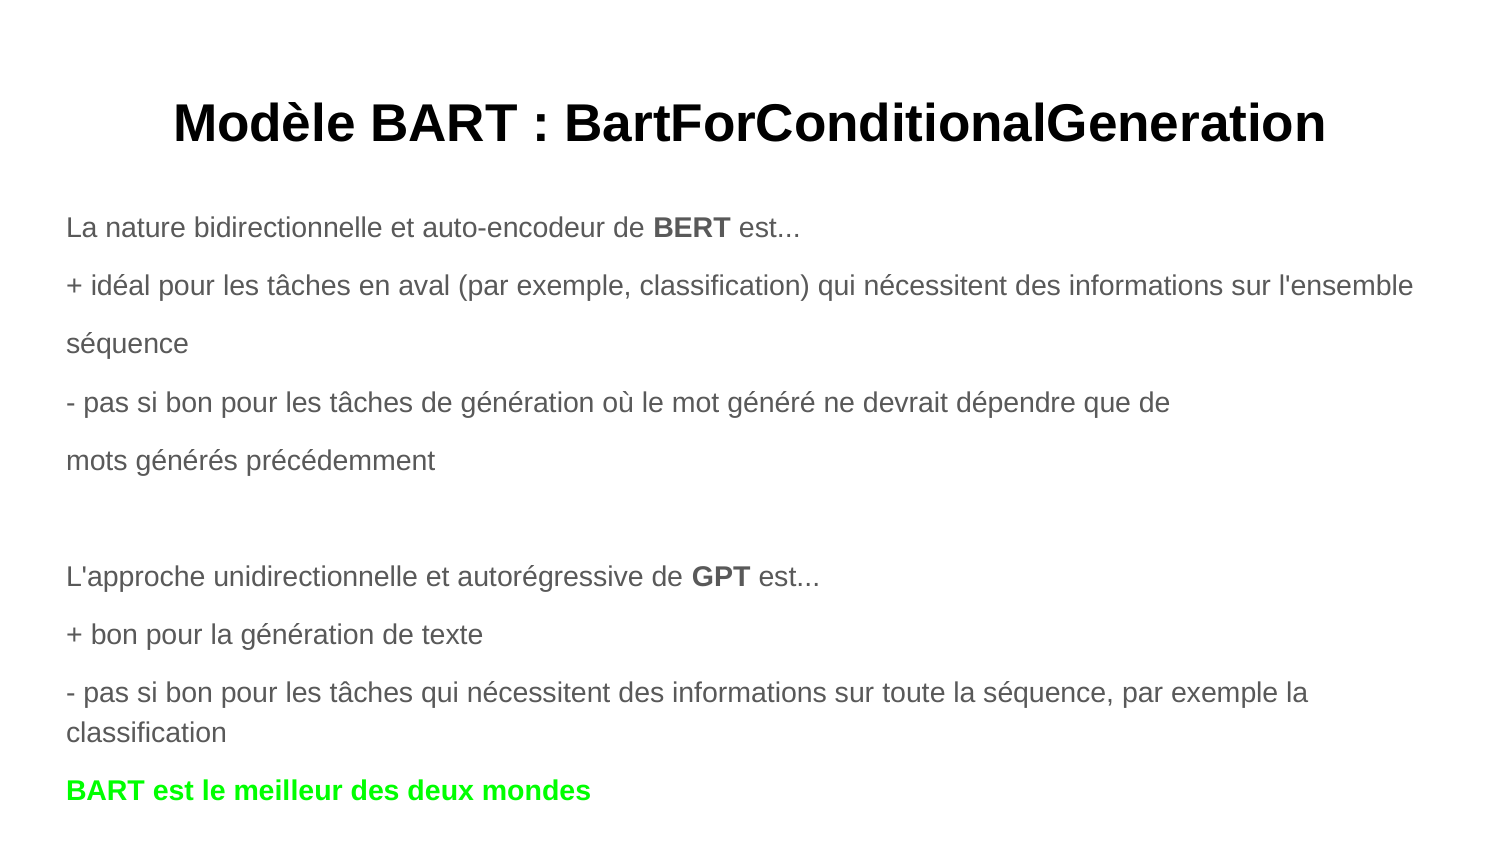

# Modèle BART : BartForConditionalGeneration

La nature bidirectionnelle et auto-encodeur de BERT est...
+ idéal pour les tâches en aval (par exemple, classification) qui nécessitent des informations sur l'ensemble
séquence
- pas si bon pour les tâches de génération où le mot généré ne devrait dépendre que de
mots générés précédemment

L'approche unidirectionnelle et autorégressive de GPT est...
+ bon pour la génération de texte
- pas si bon pour les tâches qui nécessitent des informations sur toute la séquence, par exemple la classification
BART est le meilleur des deux mondes